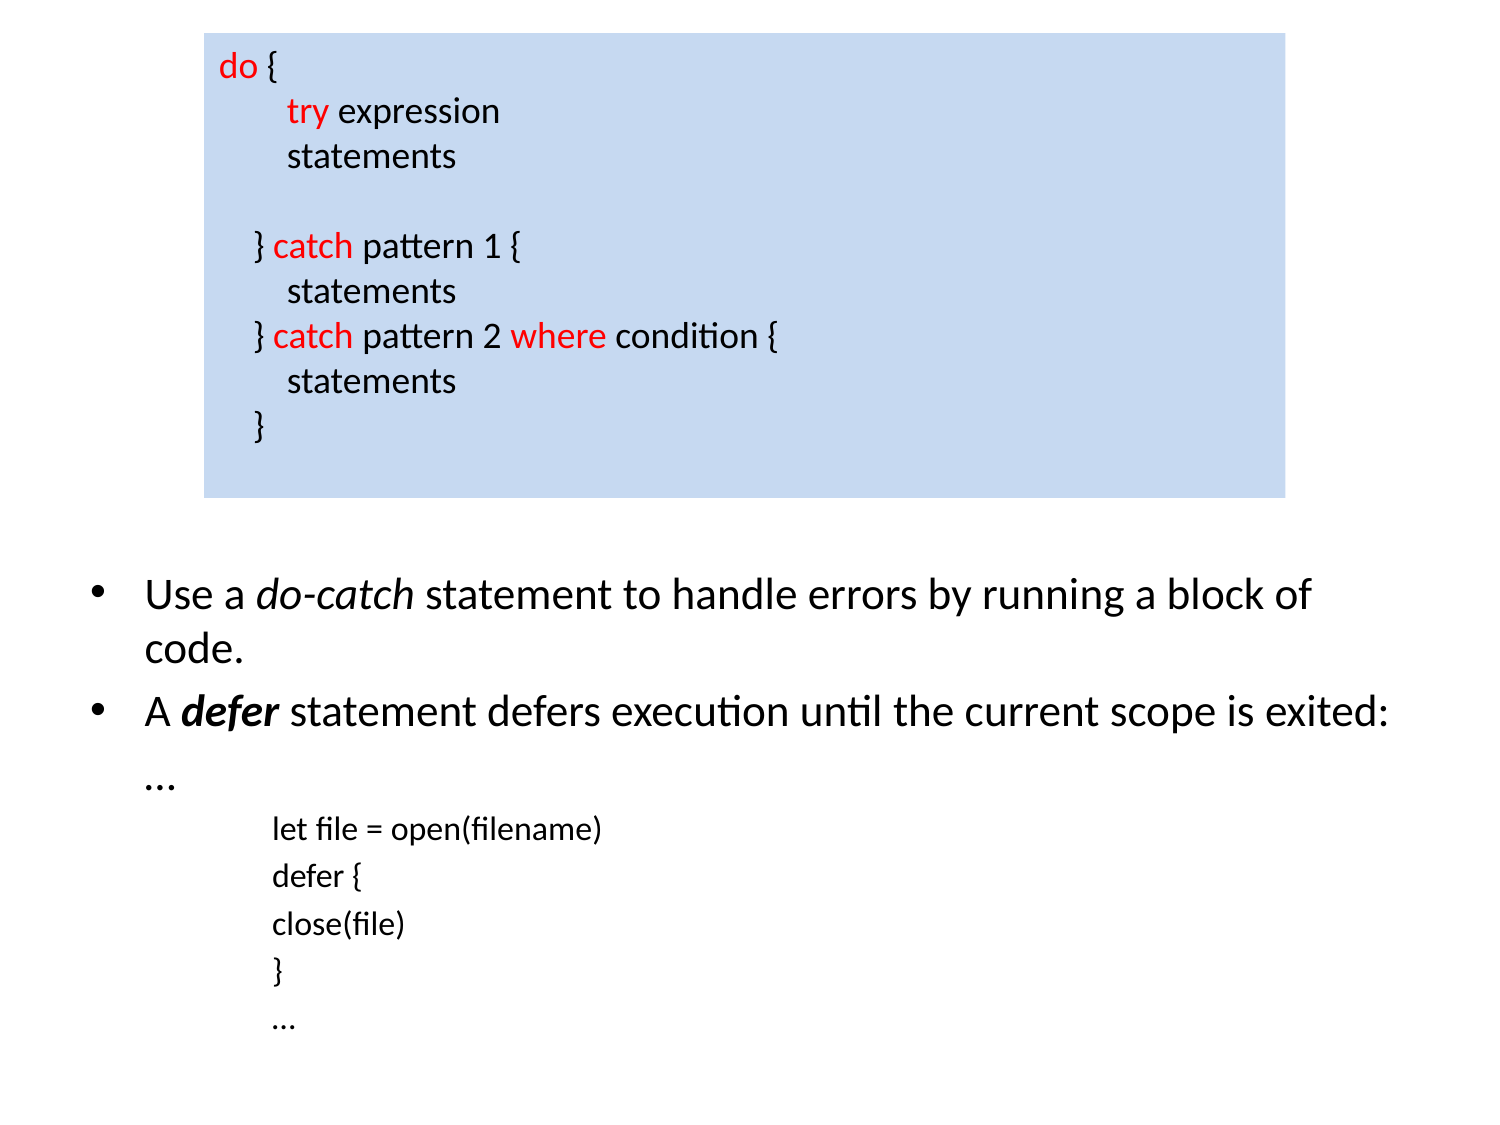

do {
        try expression
        statements

    } catch pattern 1 {
        statements
    } catch pattern 2 where condition {
        statements
    }

Use a do-catch statement to handle errors by running a block of code.
A defer statement defers execution until the current scope is exited:
				…
	let file = open(filename)
	defer {
		close(file)
	}
		…